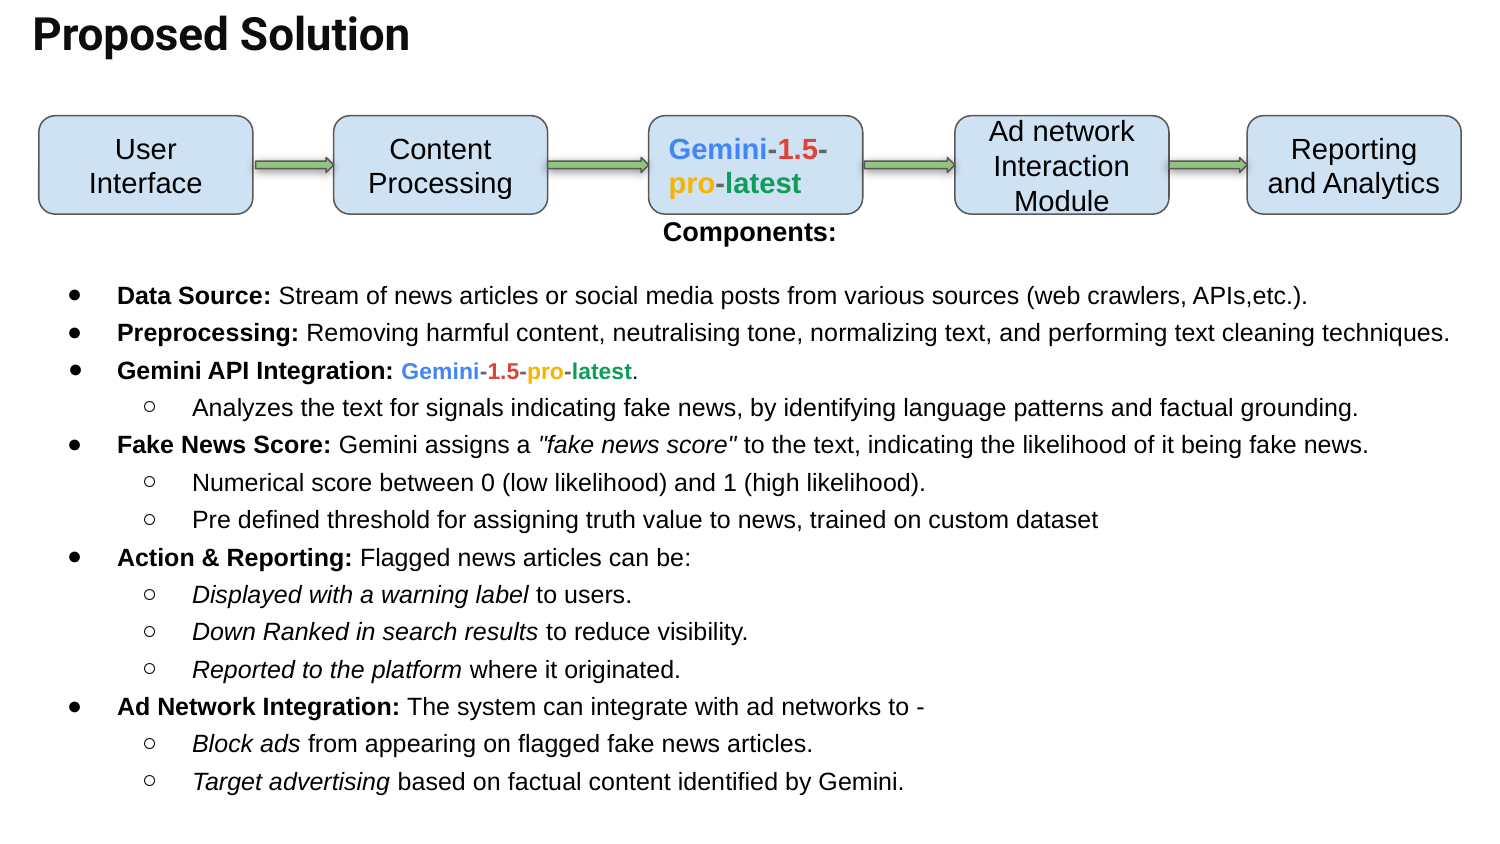

Proposed Solution
User Interface
Content Processing
Gemini-1.5-
pro-latest
Ad network Interaction Module
Reporting and Analytics

Components:
Data Source: Stream of news articles or social media posts from various sources (web crawlers, APIs,etc.).
Preprocessing: Removing harmful content, neutralising tone, normalizing text, and performing text cleaning techniques.
Gemini API Integration: Gemini-1.5-pro-latest.
Analyzes the text for signals indicating fake news, by identifying language patterns and factual grounding.
Fake News Score: Gemini assigns a "fake news score" to the text, indicating the likelihood of it being fake news.
Numerical score between 0 (low likelihood) and 1 (high likelihood).
Pre defined threshold for assigning truth value to news, trained on custom dataset
Action & Reporting: Flagged news articles can be:
Displayed with a warning label to users.
Down Ranked in search results to reduce visibility.
Reported to the platform where it originated.
Ad Network Integration: The system can integrate with ad networks to -
Block ads from appearing on flagged fake news articles.
Target advertising based on factual content identified by Gemini.